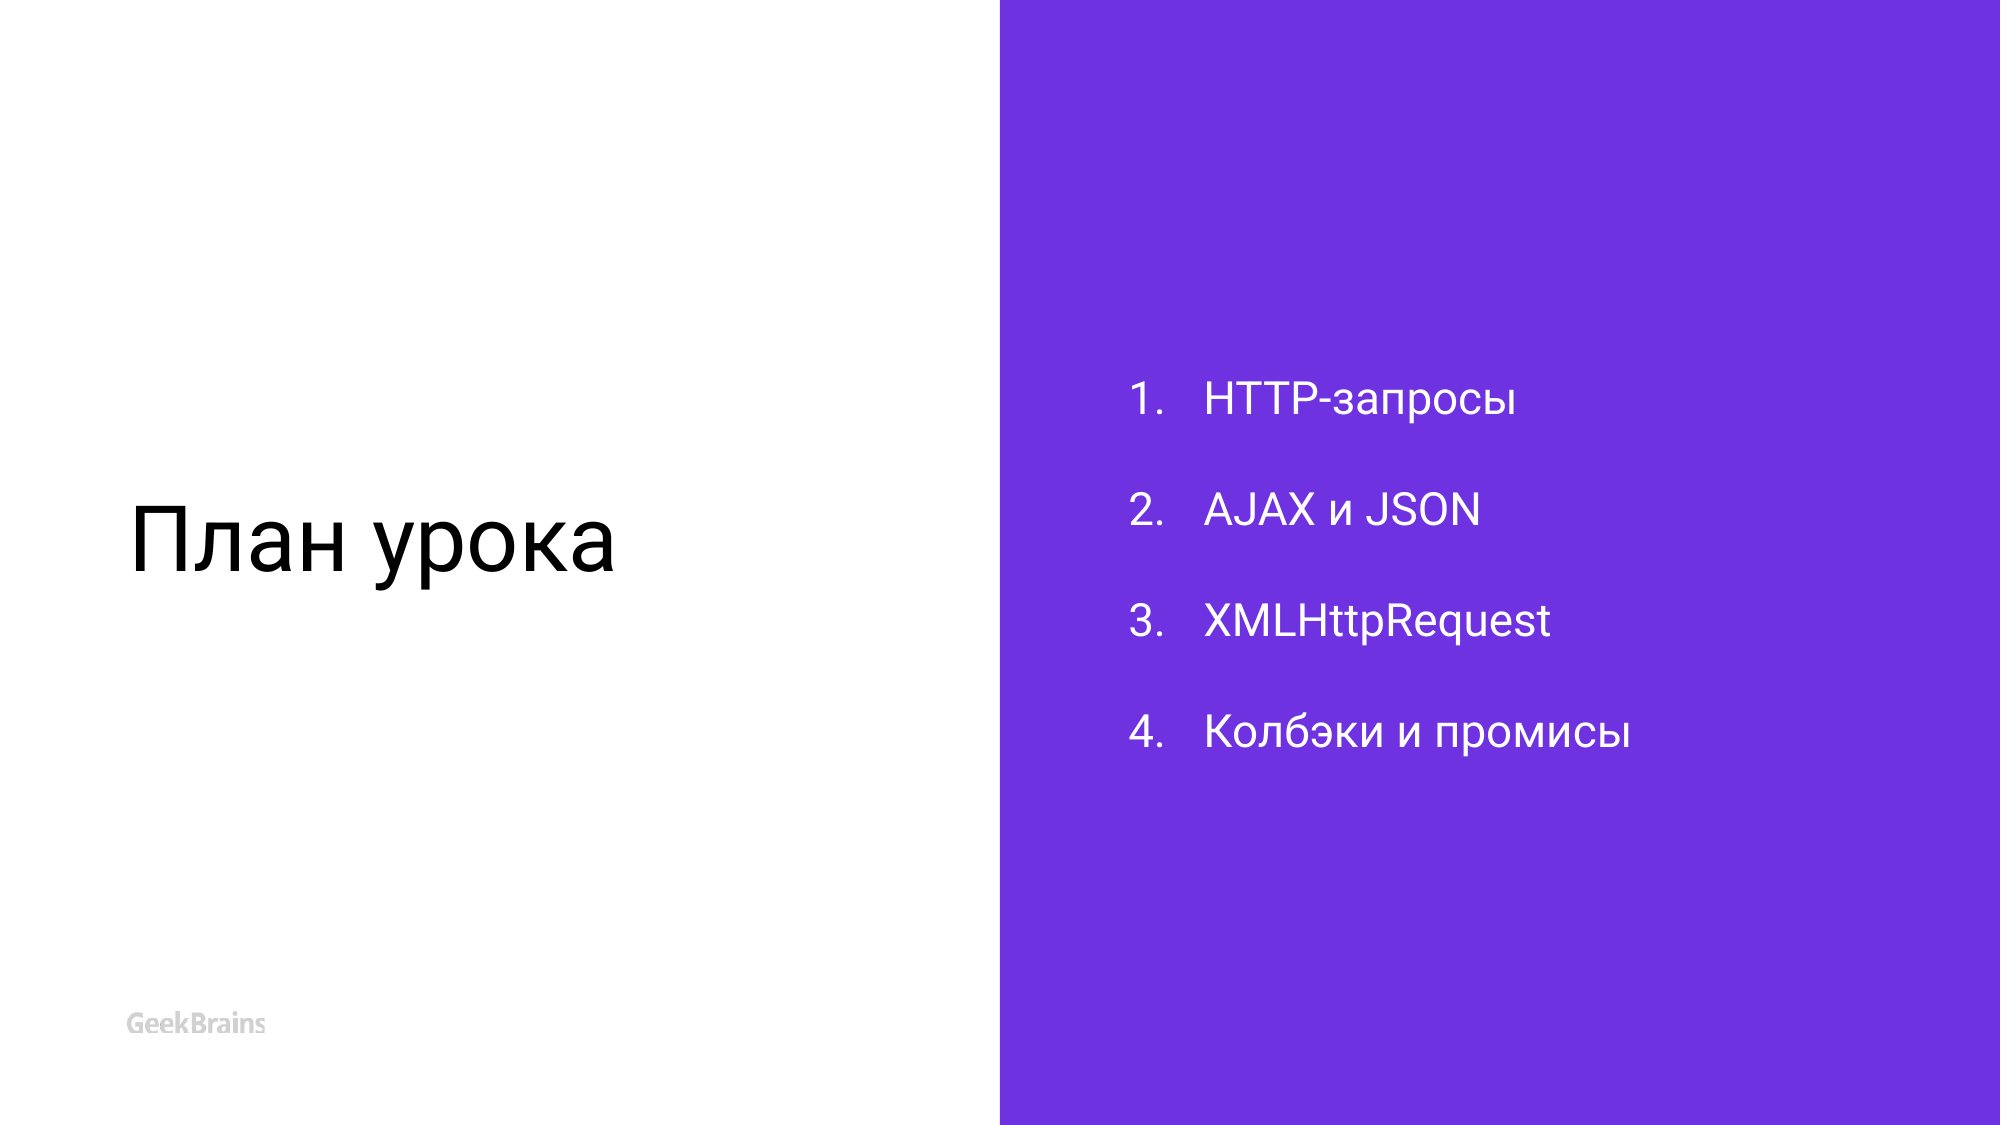

# План урока
HTTP-запросы
AJAX и JSON
XMLHttpRequest
Колбэки и промисы